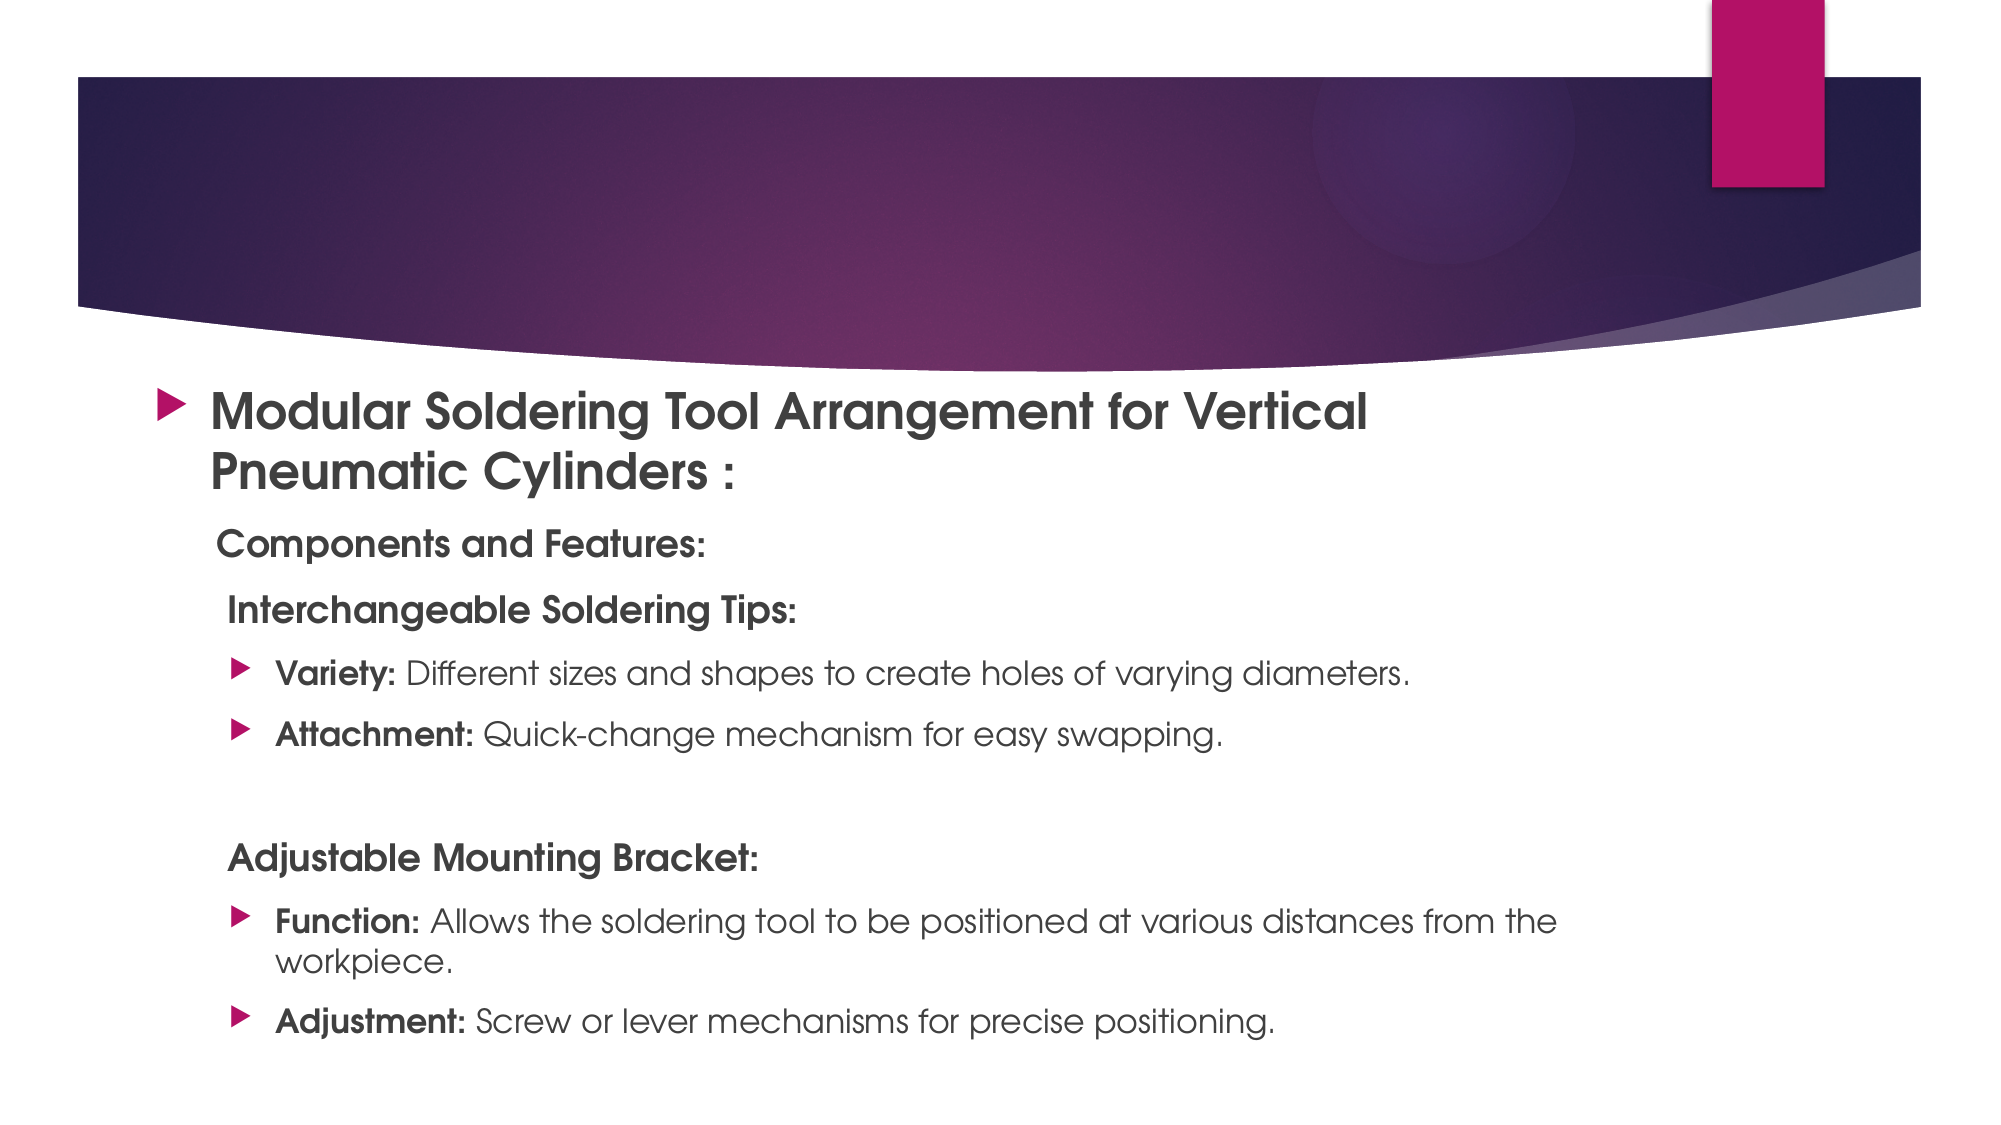

#
Modular Soldering Tool Arrangement for Vertical Pneumatic Cylinders :
      Components and Features:
       Interchangeable Soldering Tips:
Variety: Different sizes and shapes to create holes of varying diameters.
Attachment: Quick-change mechanism for easy swapping.

       Adjustable Mounting Bracket:
Function: Allows the soldering tool to be positioned at various distances from the workpiece.
Adjustment: Screw or lever mechanisms for precise positioning.